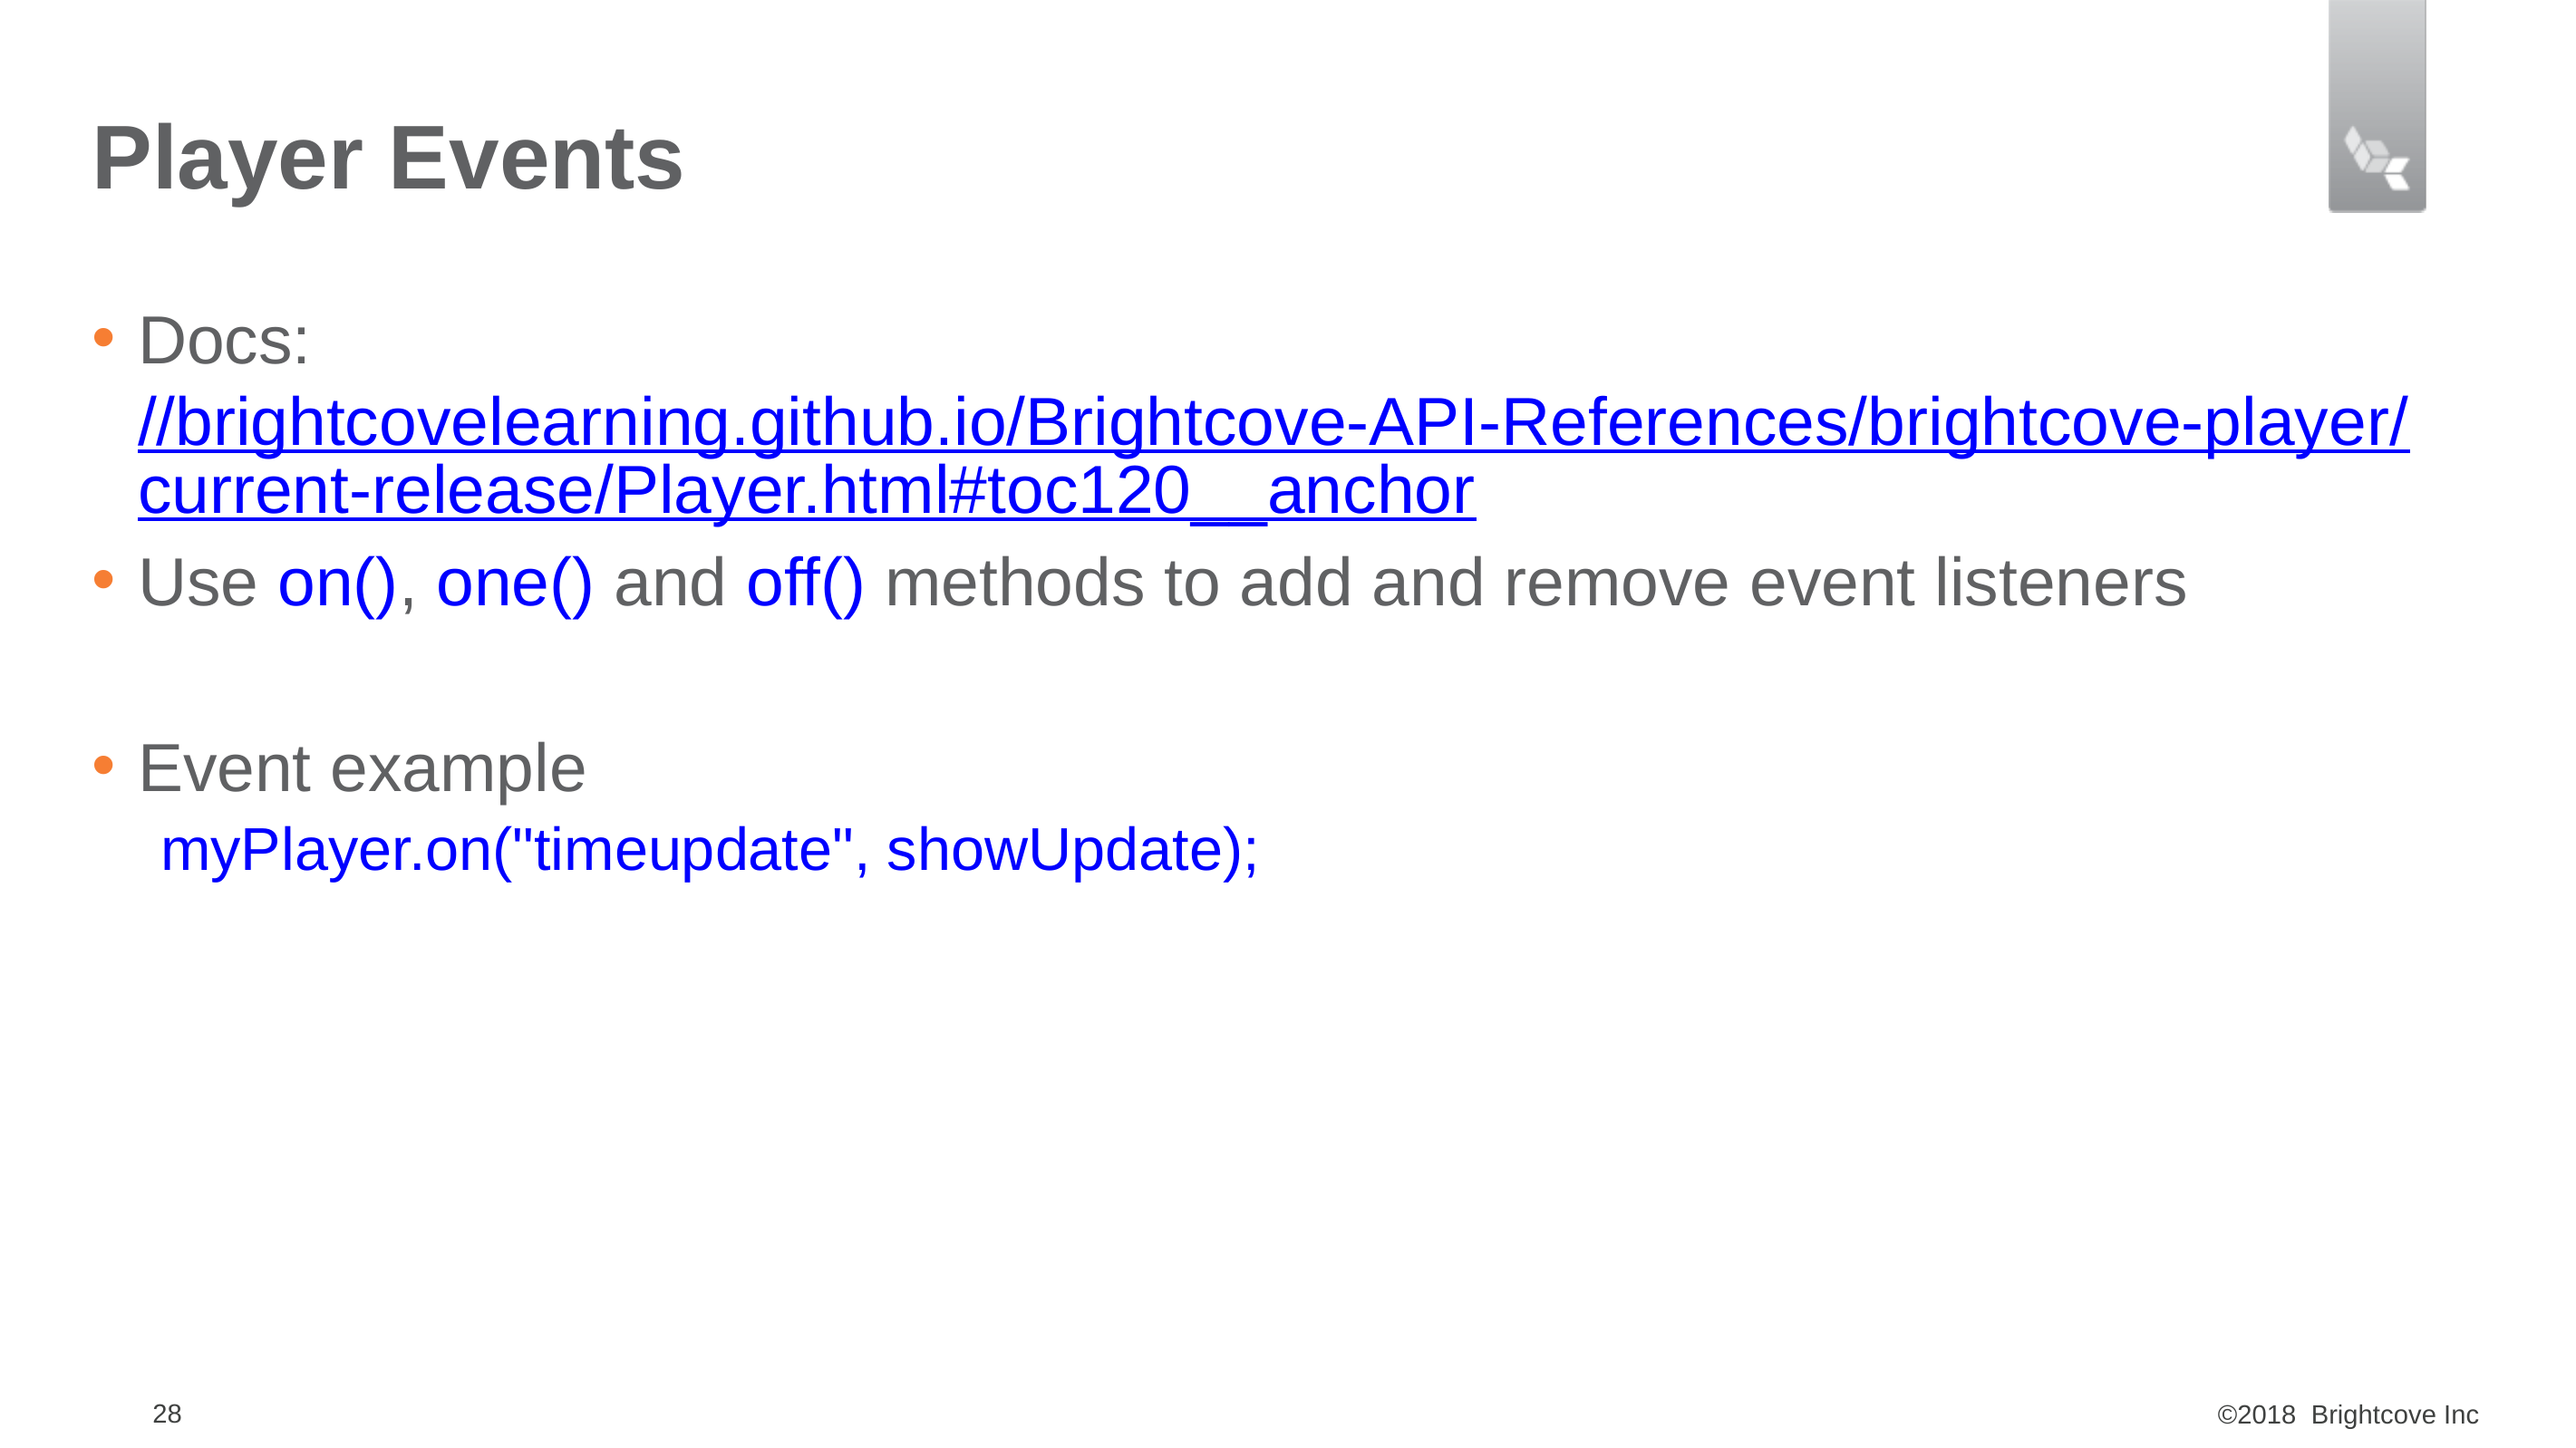

# Player Events
Docs: //brightcovelearning.github.io/Brightcove-API-References/brightcove-player/current-release/Player.html#toc120__anchor
Use on(), one() and off() methods to add and remove event listeners

Event example
  myPlayer.on("timeupdate", showUpdate);
28